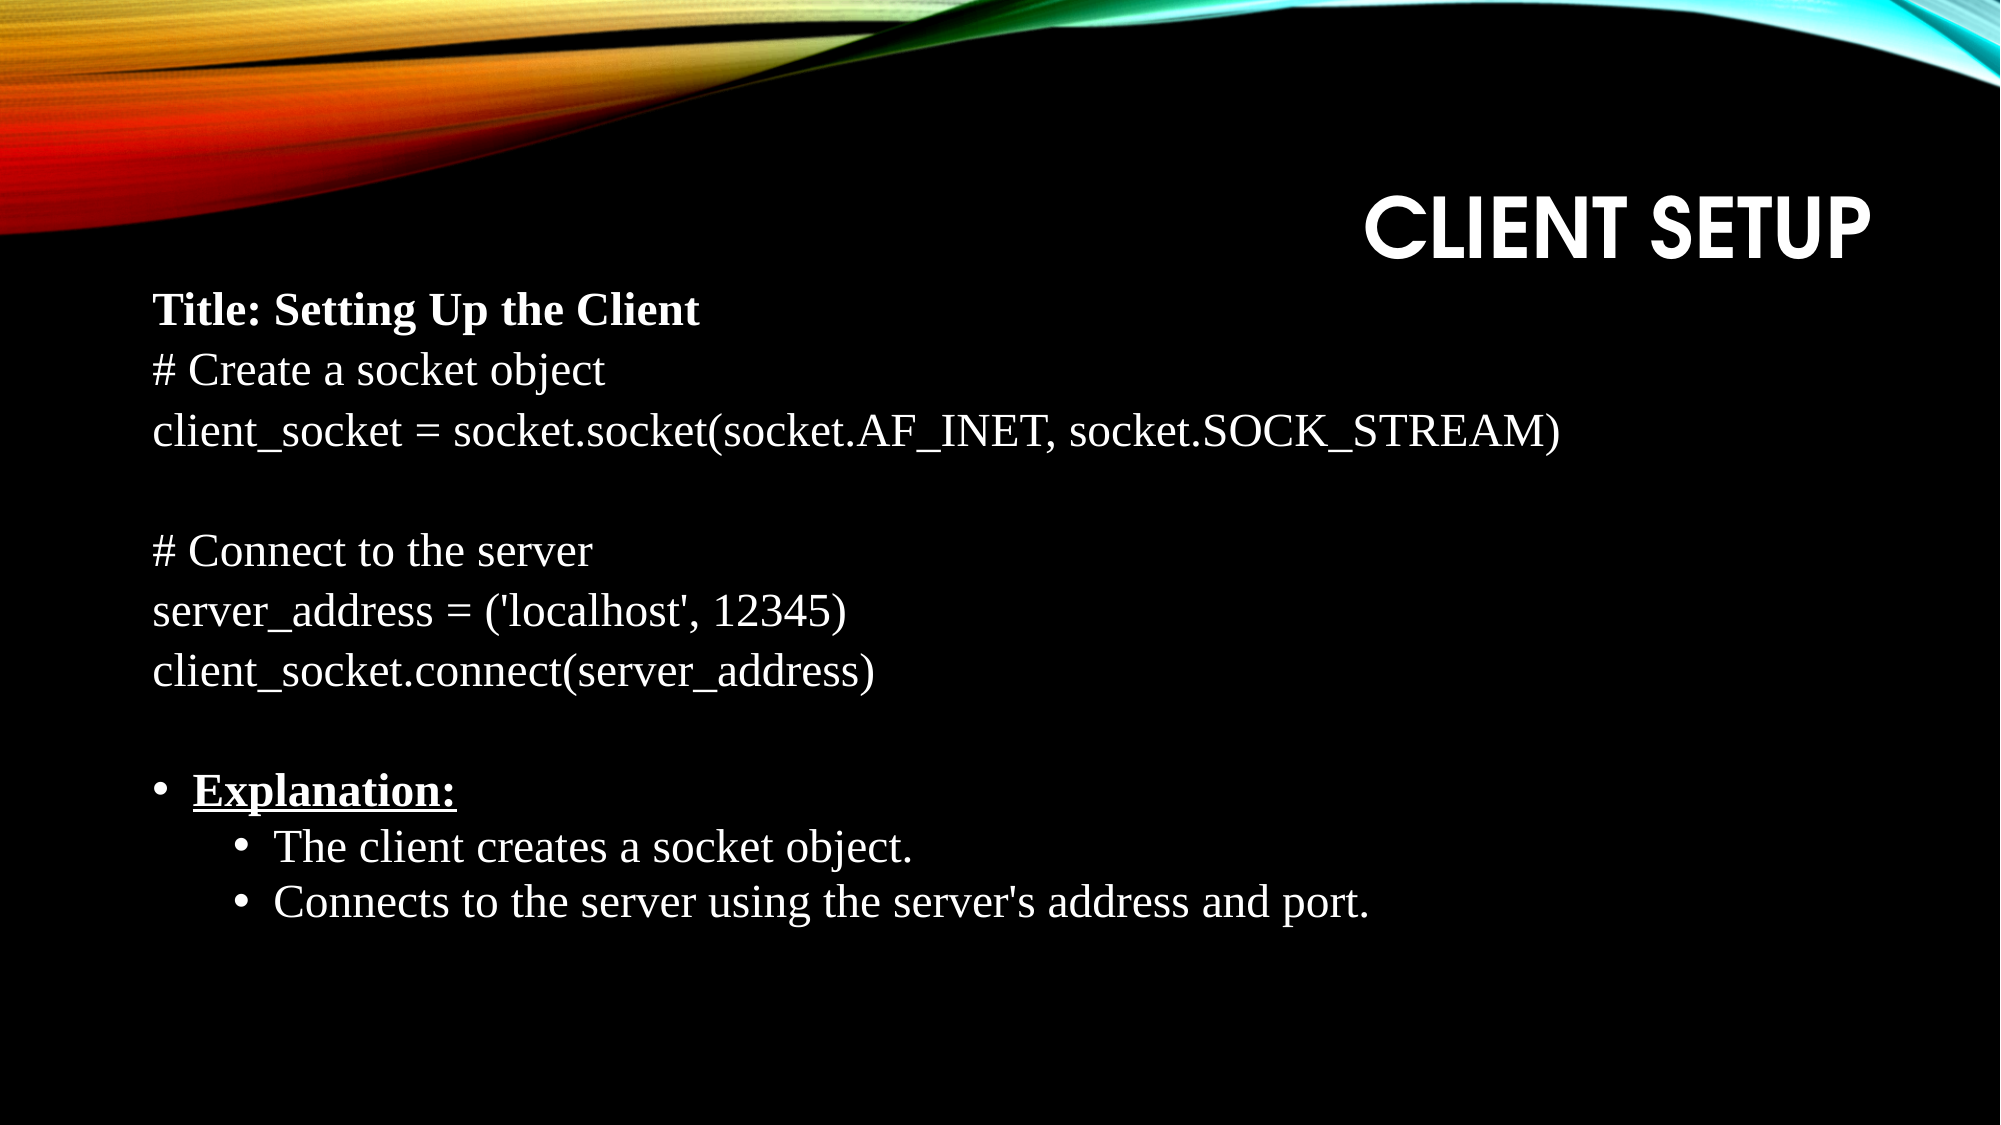

# Client Setup
Title: Setting Up the Client
# Create a socket object
client_socket = socket.socket(socket.AF_INET, socket.SOCK_STREAM)

# Connect to the server
server_address = ('localhost', 12345)
client_socket.connect(server_address)

Explanation:
The client creates a socket object.
Connects to the server using the server's address and port.